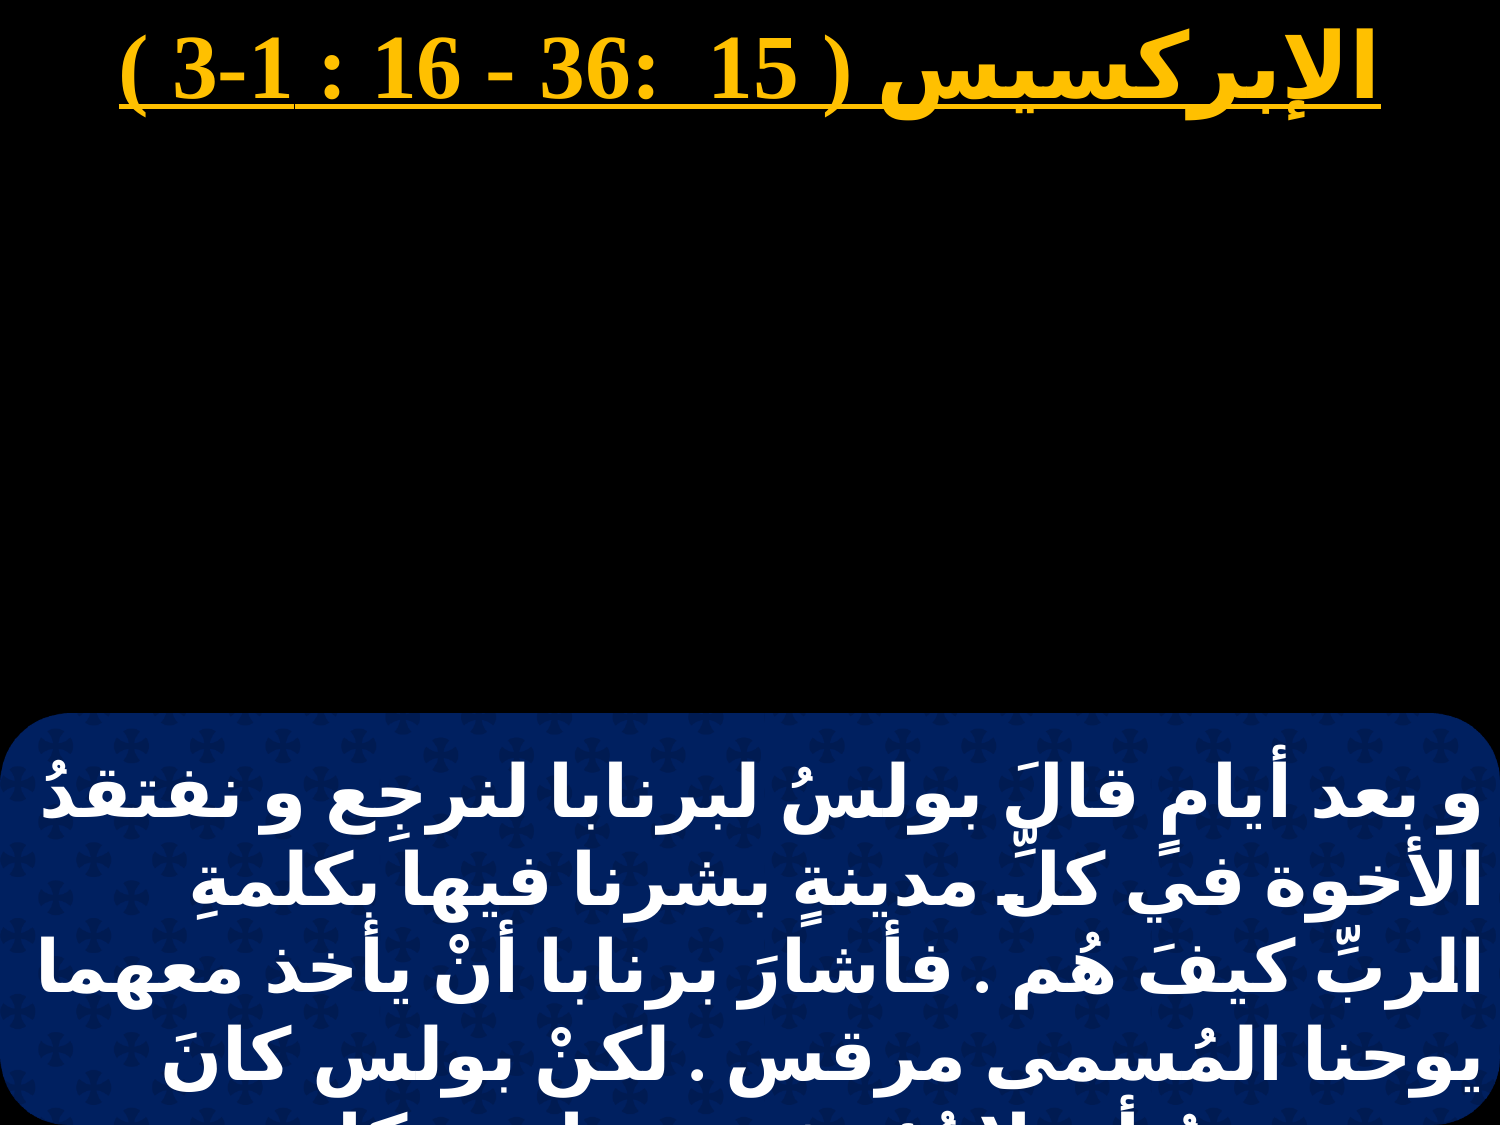

الإبركسيس ( 15  :36 - 16 : 1-3 )
و بعد أيامٍ قالَ بولسُ لبرنابا لنرجِع و نفتقدُ الأخوة في كلِّ مدينةٍ بشرنا فيها بكلمةِ الربِّ كيفَ هُم . فأشارَ برنابا أنْ يأخذ معهما يوحنا المُسمى مرقس . لكنْ بولس كانَ يستحسنُ أن لا يُؤخذ معهما مَن كان فارقهما مِن بمفيلية و لم يذهب معهما للعملِ .